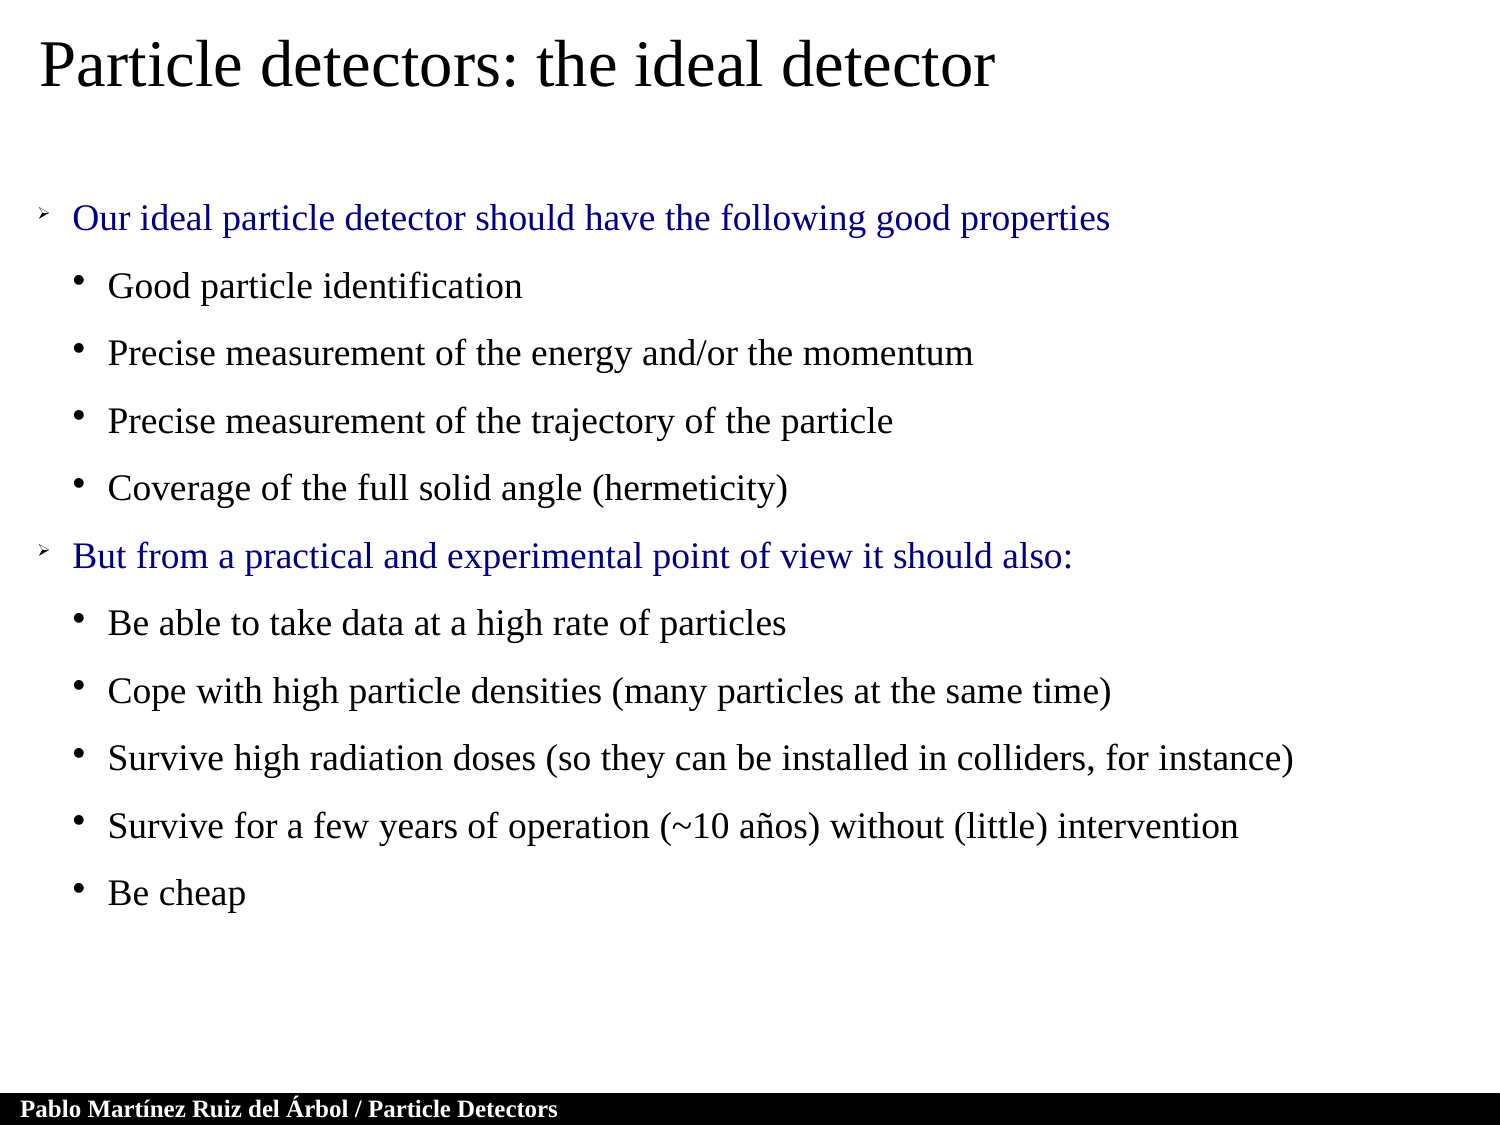

Particle detectors: the ideal detector
Our ideal particle detector should have the following good properties
Good particle identification
Precise measurement of the energy and/or the momentum
Precise measurement of the trajectory of the particle
Coverage of the full solid angle (hermeticity)
But from a practical and experimental point of view it should also:
Be able to take data at a high rate of particles
Cope with high particle densities (many particles at the same time)
Survive high radiation doses (so they can be installed in colliders, for instance)
Survive for a few years of operation (~10 años) without (little) intervention
Be cheap